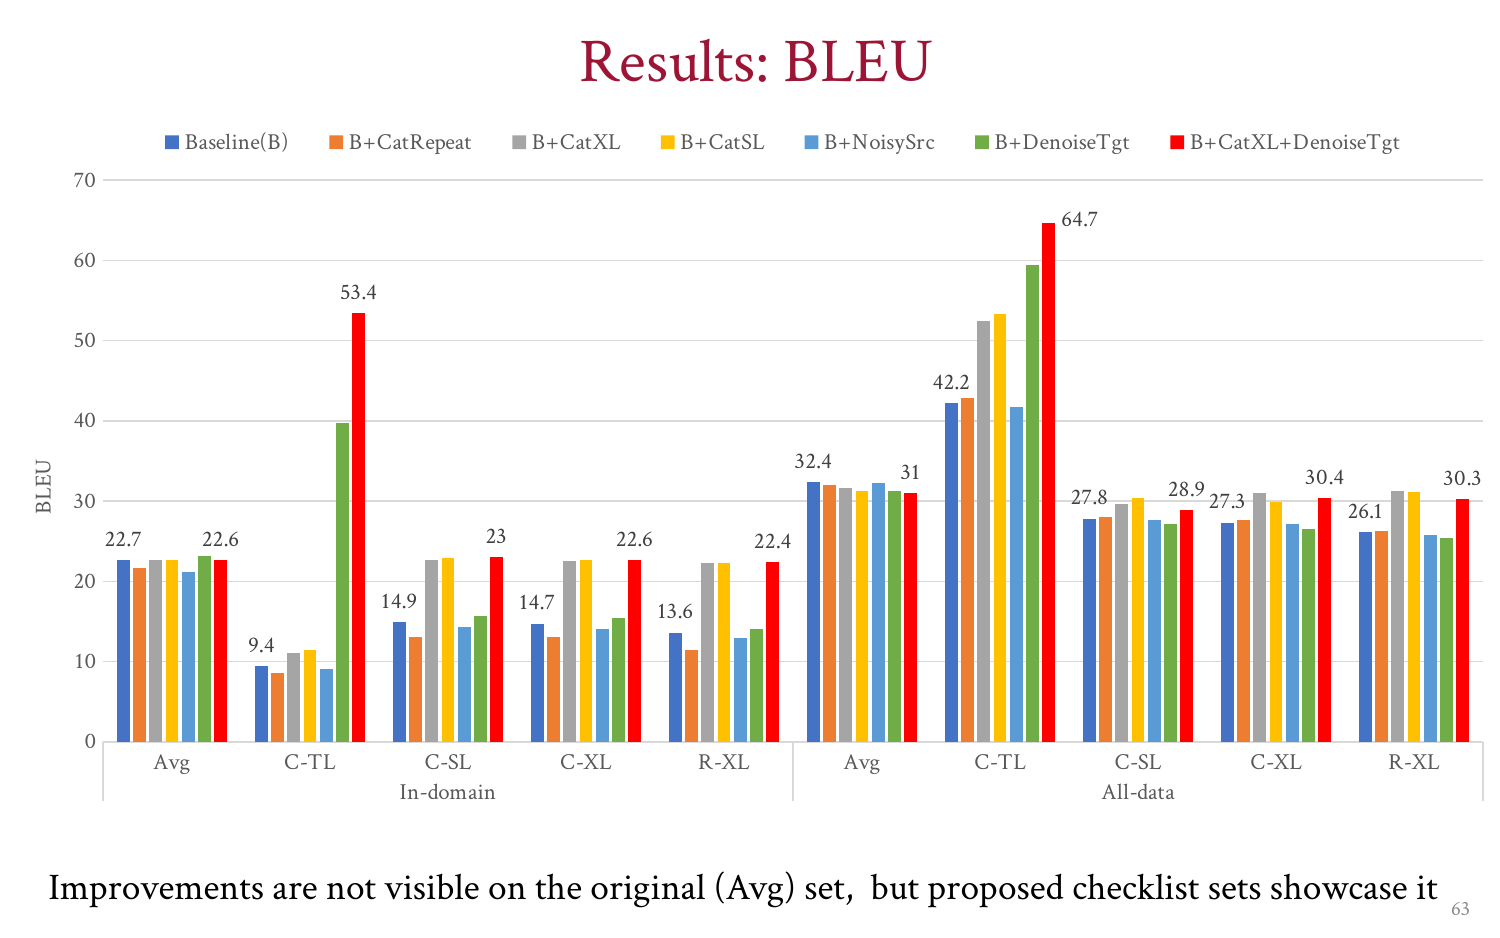

# Results: BLEU

### Chart

| Category | Baseline(B) | B+CatRepeat | B+CatXL | B+CatSL | B+NoisySrc | B+DenoiseTgt | B+CatXL+DenoiseTgt |
|---|---|---|---|---|---|---|---|
| Avg | 22.7 | 21.6 | 22.6 | 22.6 | 21.2 | 23.2 | 22.6 |
| C-TL | 9.4 | 8.6 | 11.1 | 11.4 | 9.1 | 39.7 | 53.4 |
| C-SL | 14.9 | 13.0 | 22.7 | 22.9 | 14.3 | 15.7 | 23.0 |
| C-XL | 14.7 | 13.0 | 22.5 | 22.6 | 14.1 | 15.4 | 22.6 |
| R-XL | 13.6 | 11.4 | 22.3 | 22.3 | 12.9 | 14.1 | 22.4 |
| Avg | 32.4 | 32.0 | 31.6 | 31.3 | 32.3 | 31.3 | 31.0 |
| C-TL | 42.2 | 42.9 | 52.4 | 53.3 | 41.7 | 59.4 | 64.7 |
| C-SL | 27.8 | 28.0 | 29.7 | 30.4 | 27.6 | 27.1 | 28.9 |
| C-XL | 27.3 | 27.6 | 31.0 | 29.9 | 27.1 | 26.5 | 30.4 |
| R-XL | 26.1 | 26.3 | 31.2 | 31.1 | 25.8 | 25.4 | 30.3 |
Improvements are not visible on the original (Avg) set,  but proposed checklist sets showcase it
63